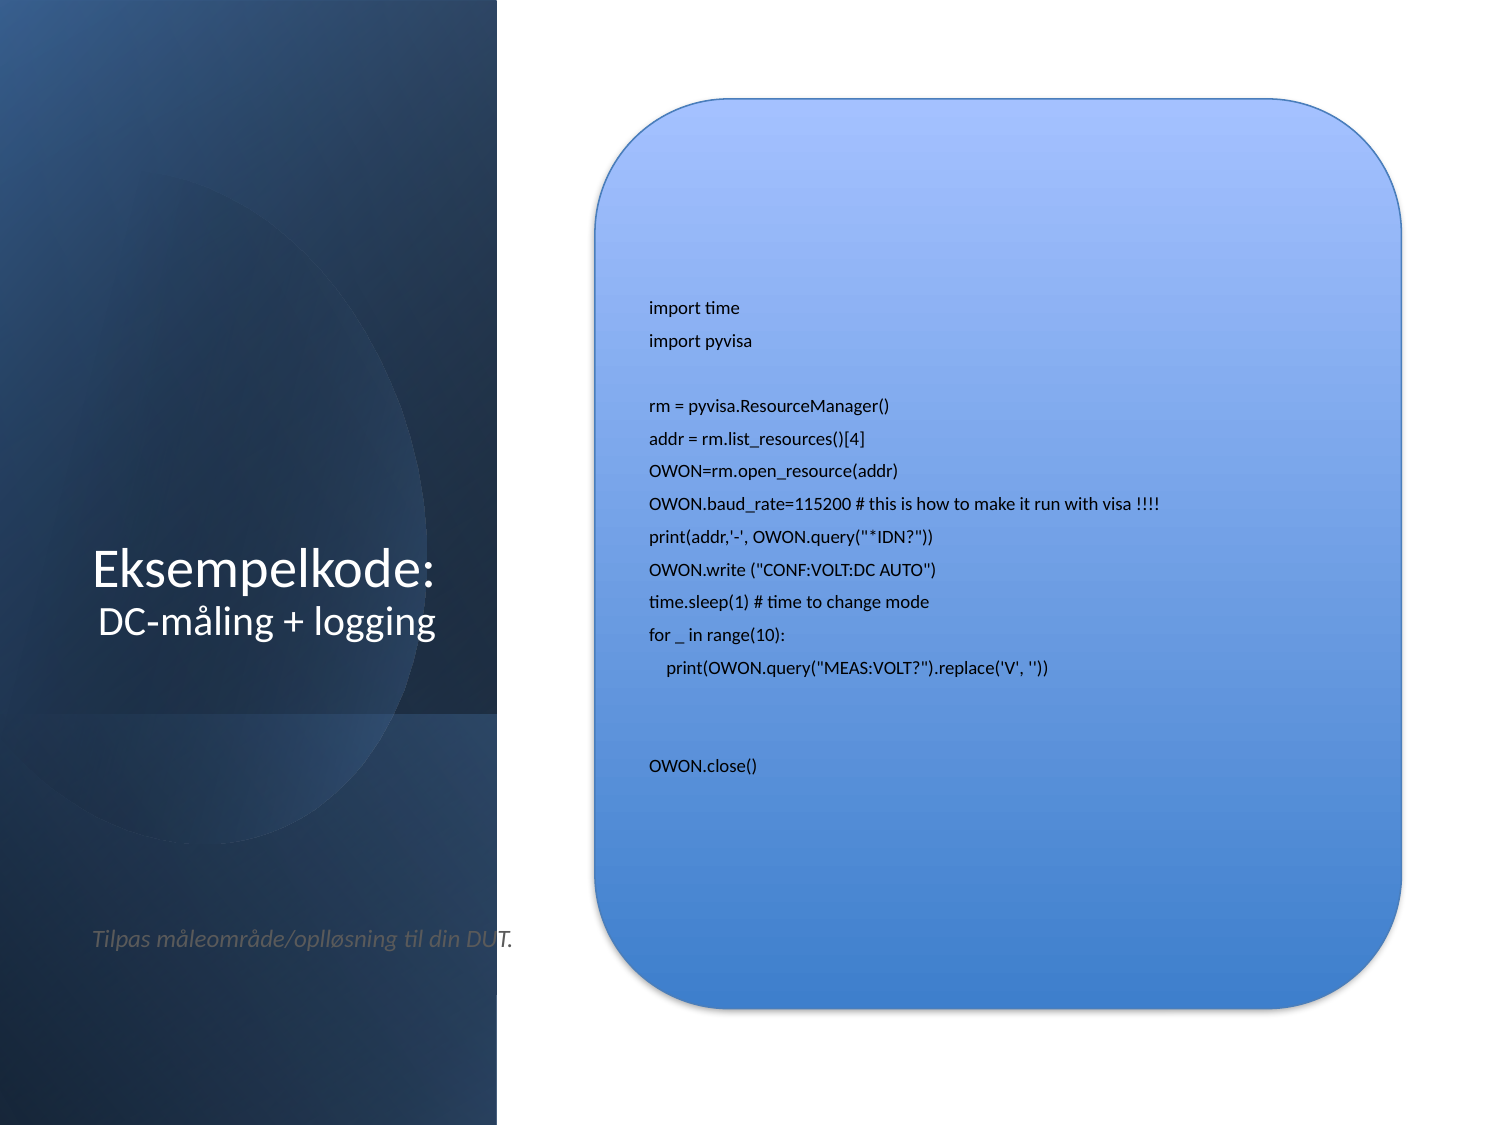

# Eksempelkode: DC‑måling + logging
import time
import pyvisa

rm = pyvisa.ResourceManager()
addr = rm.list_resources()[4]
OWON=rm.open_resource(addr)
OWON.baud_rate=115200 # this is how to make it run with visa !!!!
print(addr,'-', OWON.query("*IDN?"))
OWON.write ("CONF:VOLT:DC AUTO")
time.sleep(1) # time to change mode
for _ in range(10):
    print(OWON.query("MEAS:VOLT?").replace('V', ''))

OWON.close()

Tilpas måleområde/oplløsning til din DUT.